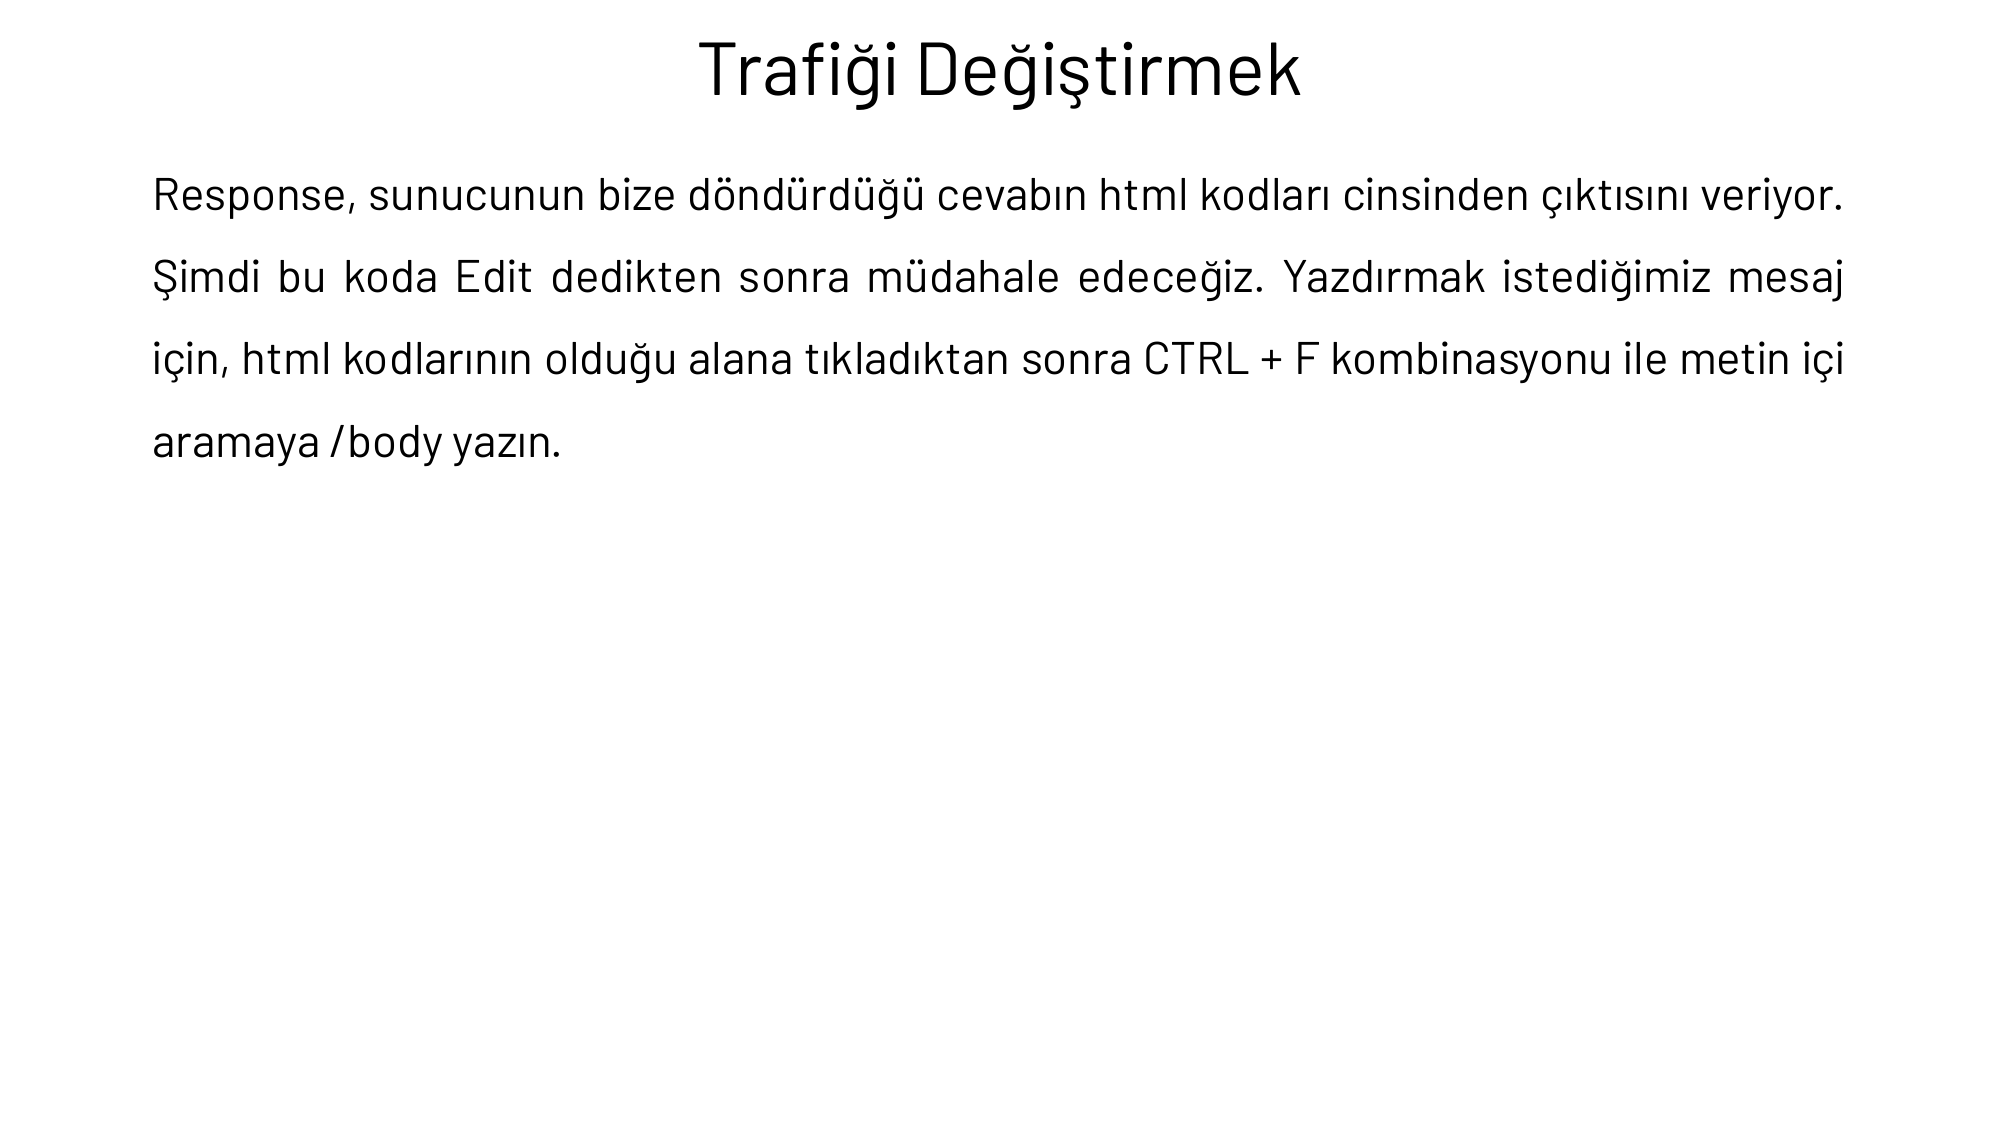

# Trafiği Değiştirmek
Response, sunucunun bize döndürdüğü cevabın html kodları cinsinden çıktısını veriyor. Şimdi bu koda Edit dedikten sonra müdahale edeceğiz. Yazdırmak istediğimiz mesaj için, html kodlarının olduğu alana tıkladıktan sonra CTRL + F kombinasyonu ile metin içi aramaya /body yazın.